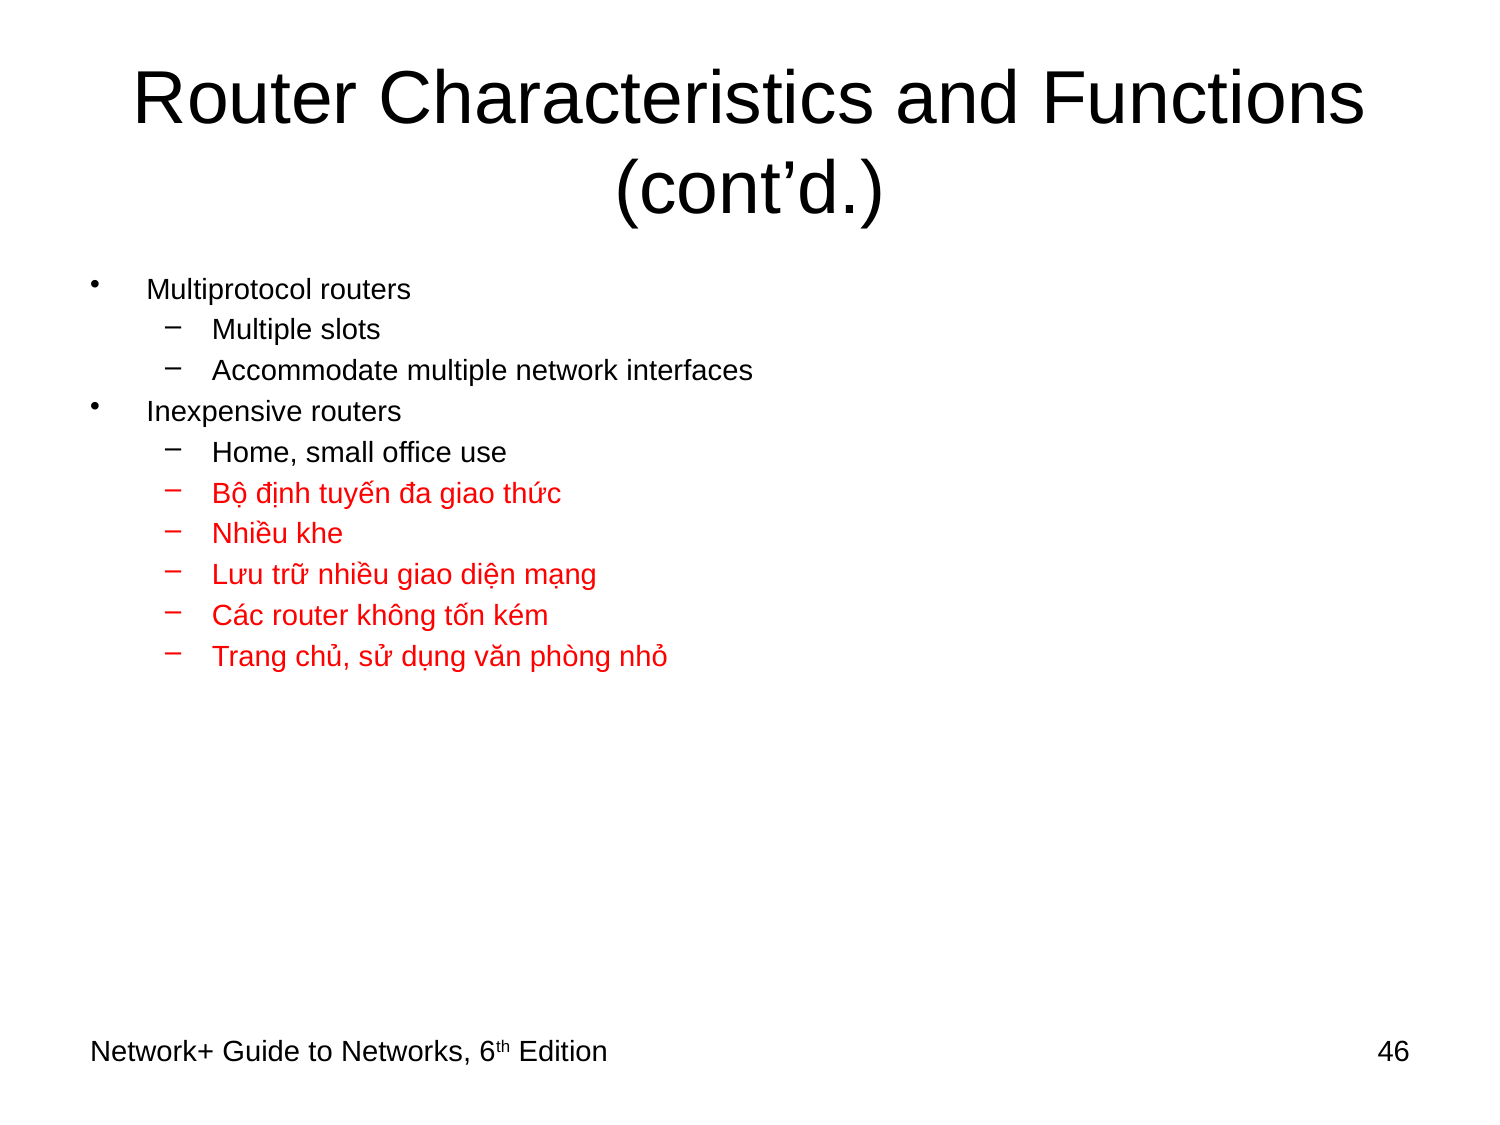

# Router Characteristics and Functions (cont’d.)
Multiprotocol routers
Multiple slots
Accommodate multiple network interfaces
Inexpensive routers
Home, small office use
Bộ định tuyến đa giao thức
Nhiều khe
Lưu trữ nhiều giao diện mạng
Các router không tốn kém
Trang chủ, sử dụng văn phòng nhỏ
Network+ Guide to Networks, 6th Edition
46